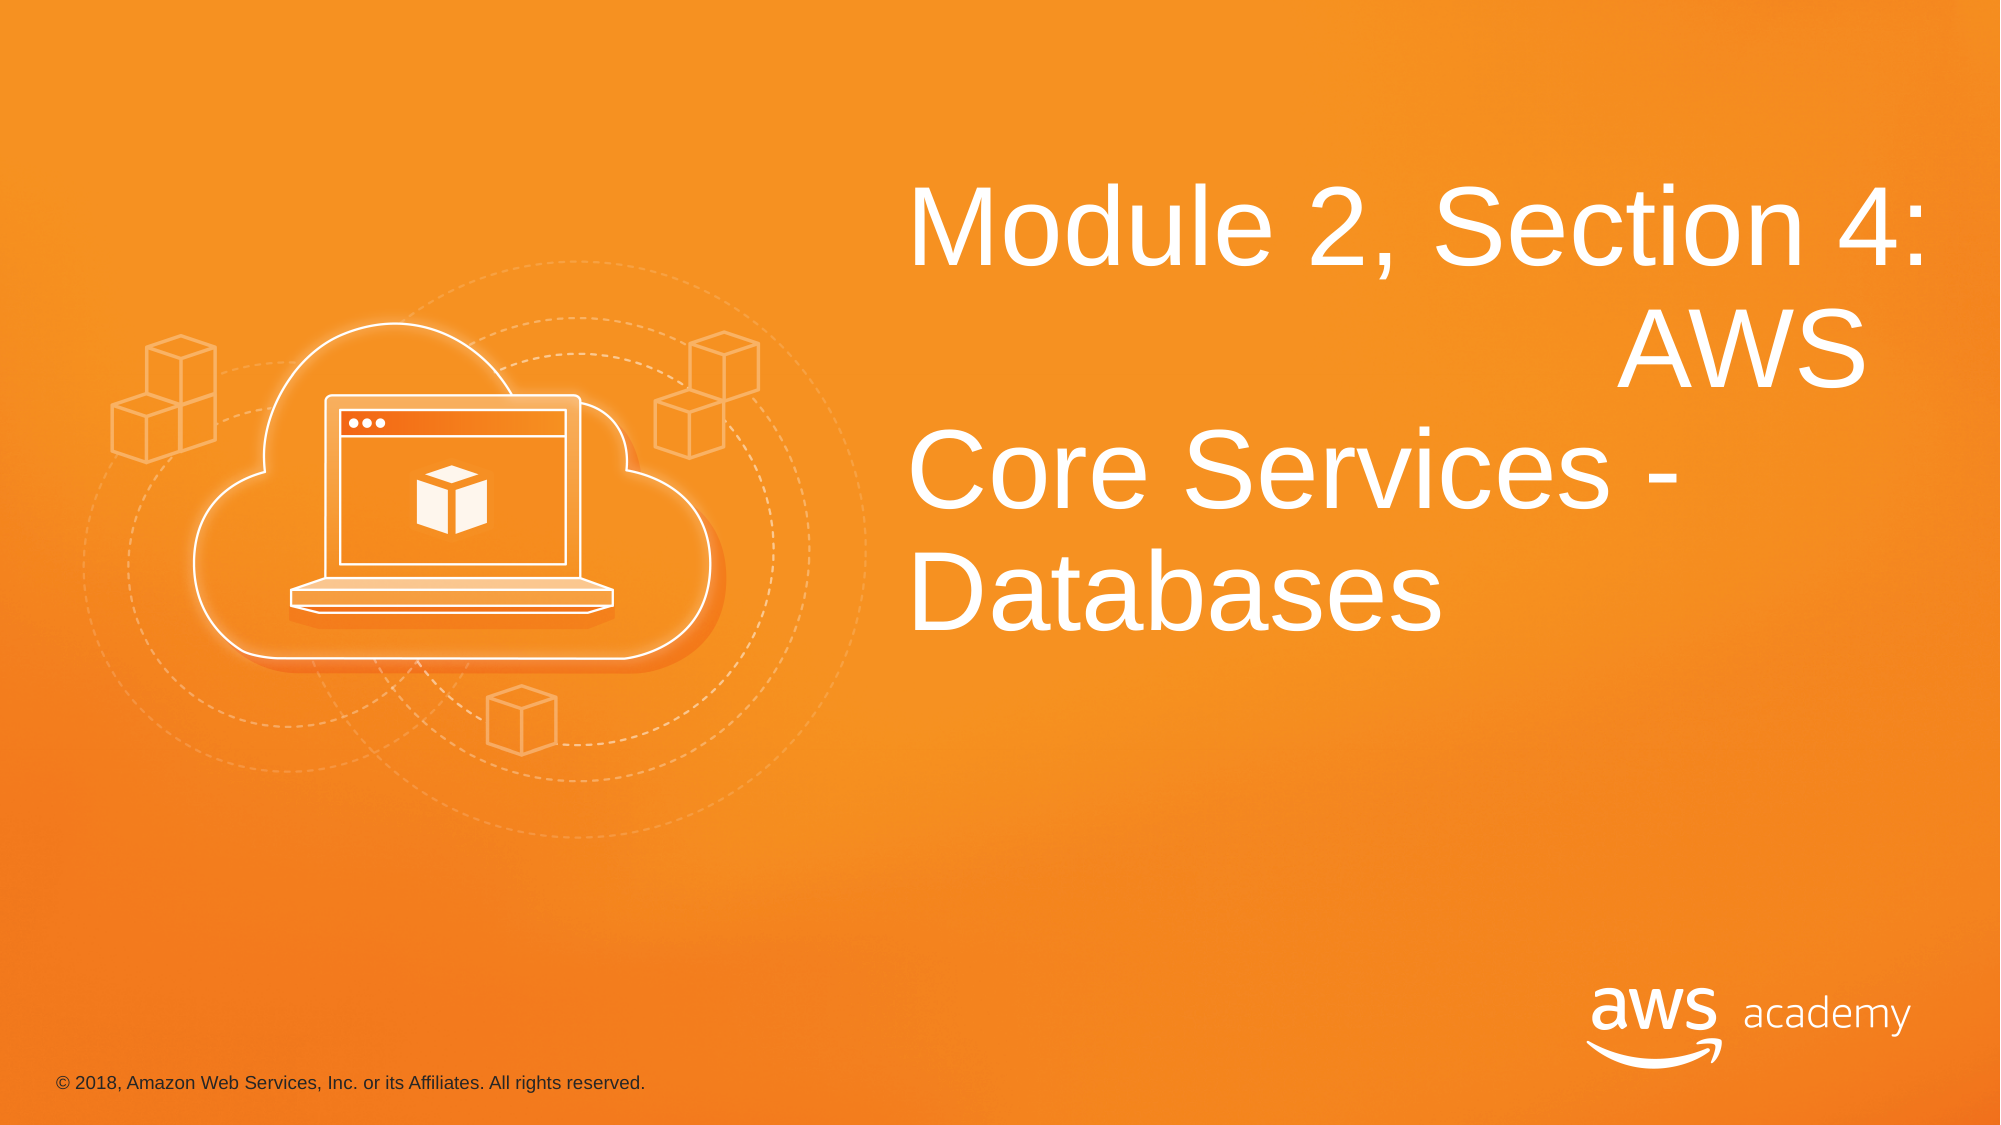

# Module 2, Section 4:                        AWS Core Services - Databases
© 2018, Amazon Web Services, Inc. or its Affiliates. All rights reserved.